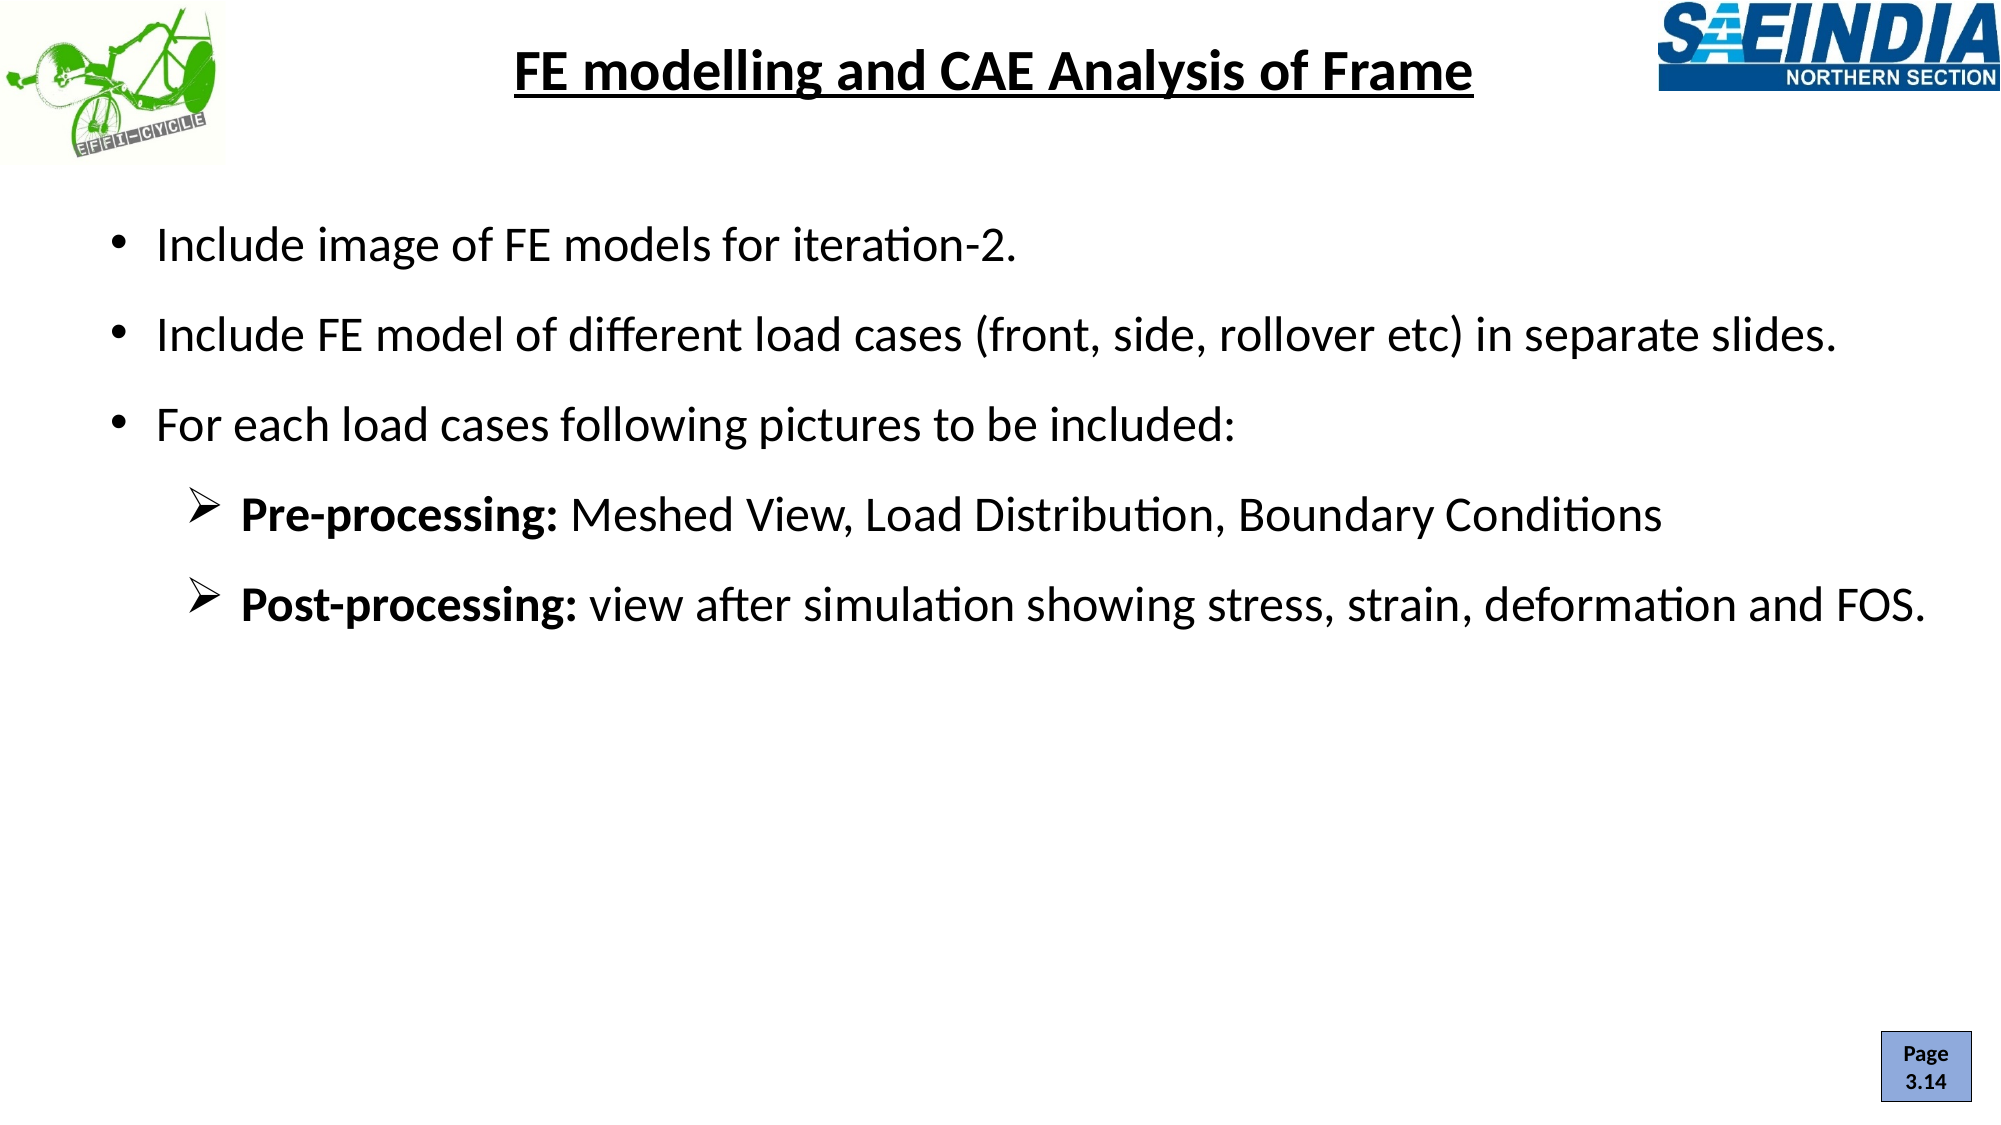

FE modelling and CAE Analysis of Frame
Include image of FE models for iteration-2.
Include FE model of different load cases (front, side, rollover etc) in separate slides.
For each load cases following pictures to be included:
Pre-processing: Meshed View, Load Distribution, Boundary Conditions
Post-processing: view after simulation showing stress, strain, deformation and FOS.
Page 3.14